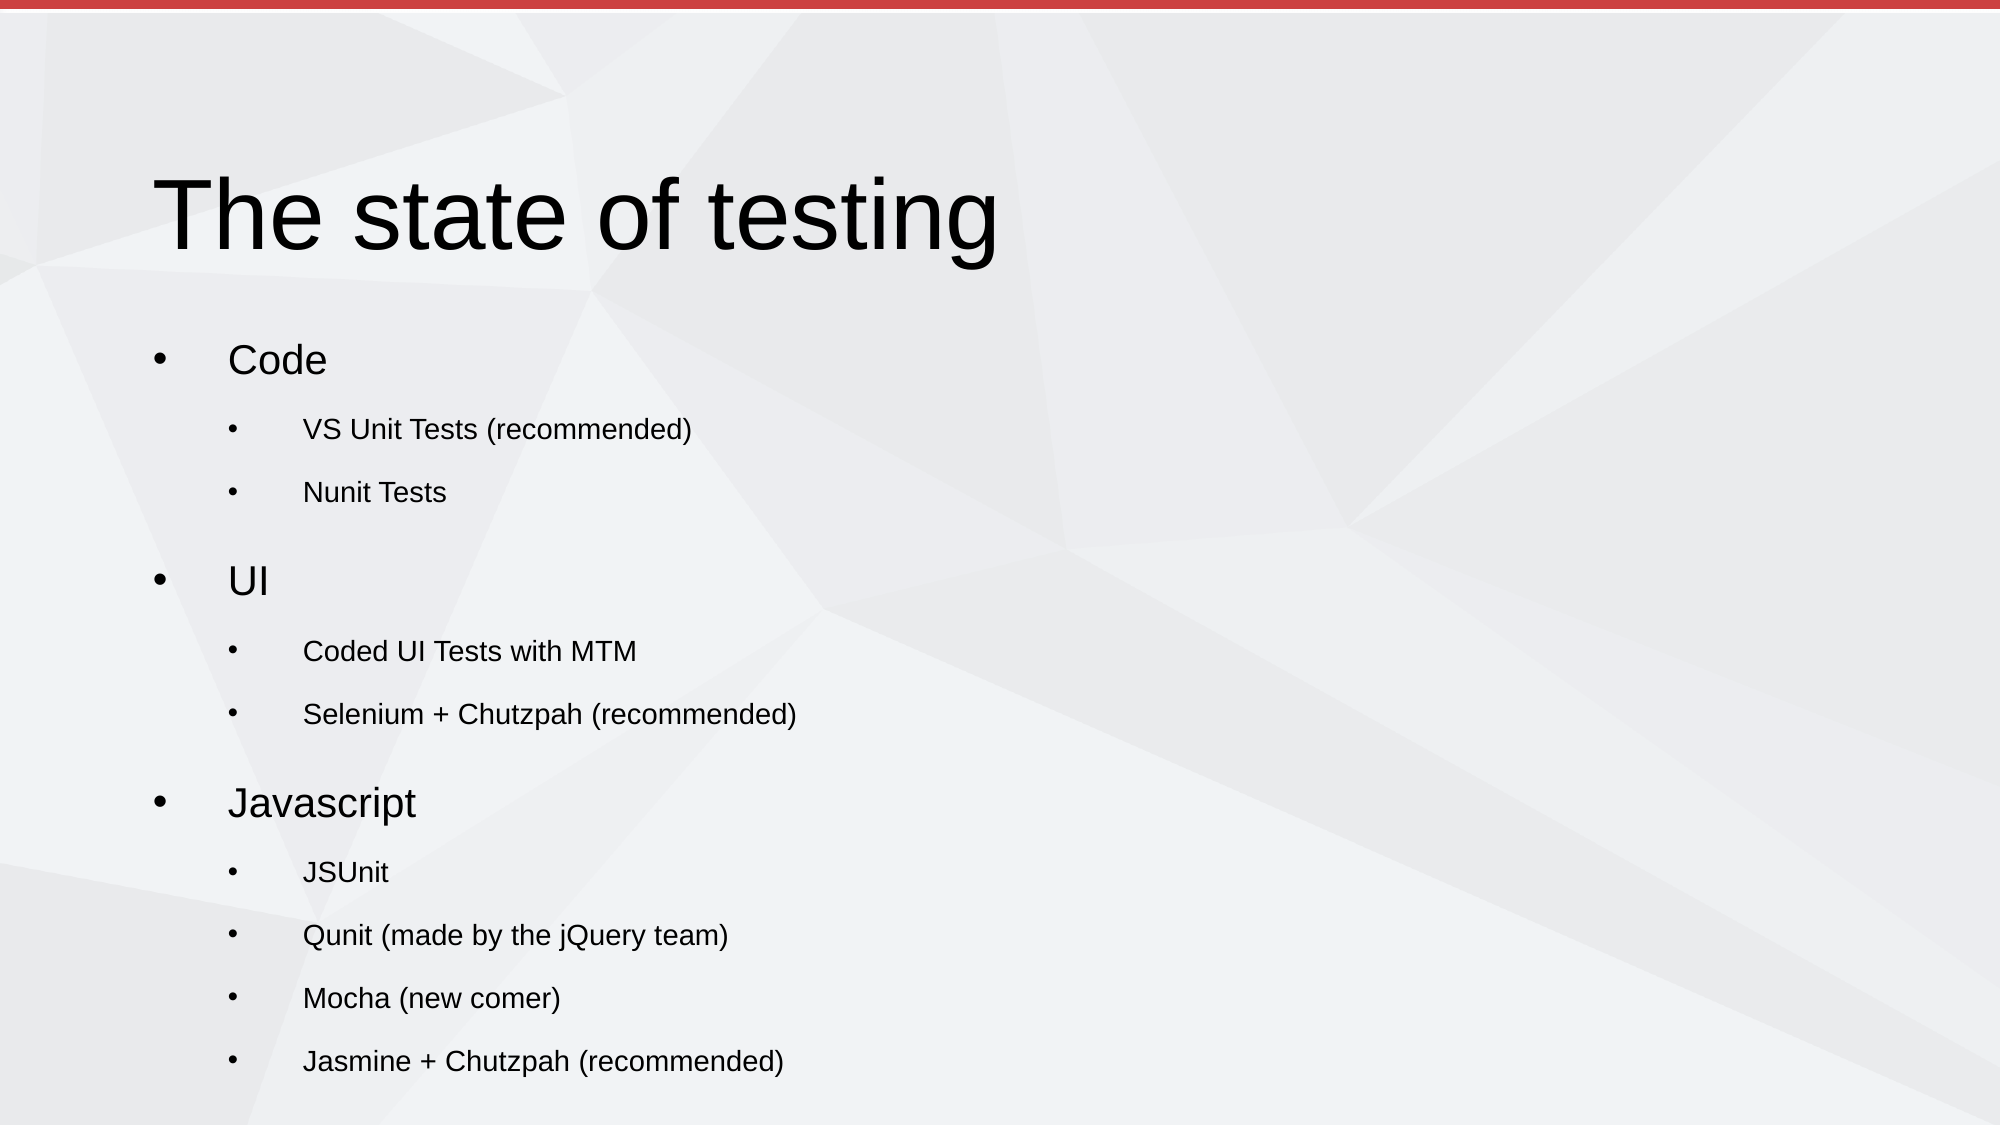

# The state of testing
Code
VS Unit Tests (recommended)
Nunit Tests
UI
Coded UI Tests with MTM
Selenium + Chutzpah (recommended)
Javascript
JSUnit
Qunit (made by the jQuery team)
Mocha (new comer)
Jasmine + Chutzpah (recommended)